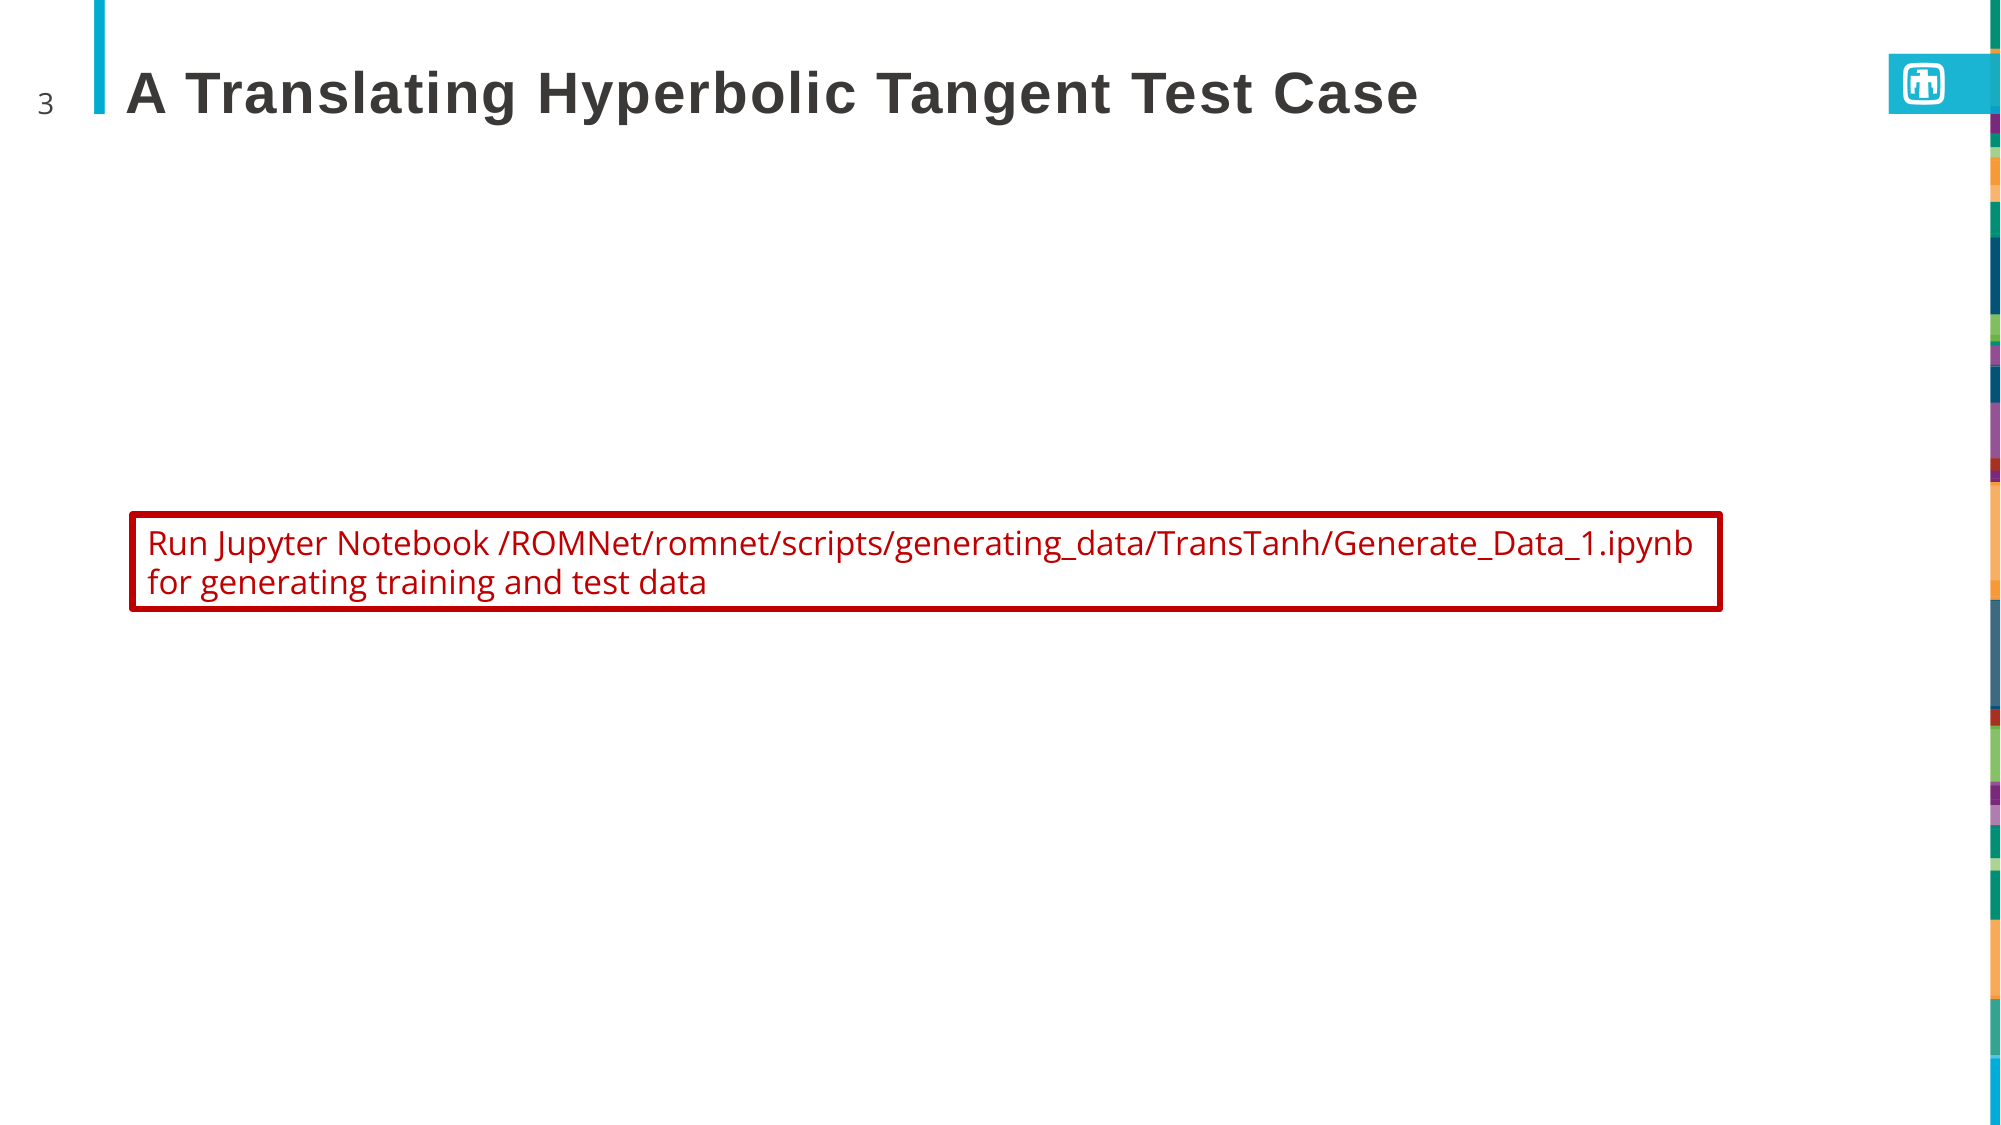

3
# A Translating Hyperbolic Tangent Test Case
Run Jupyter Notebook /ROMNet/romnet/scripts/generating_data/TransTanh/Generate_Data_1.ipynb
for generating training and test data